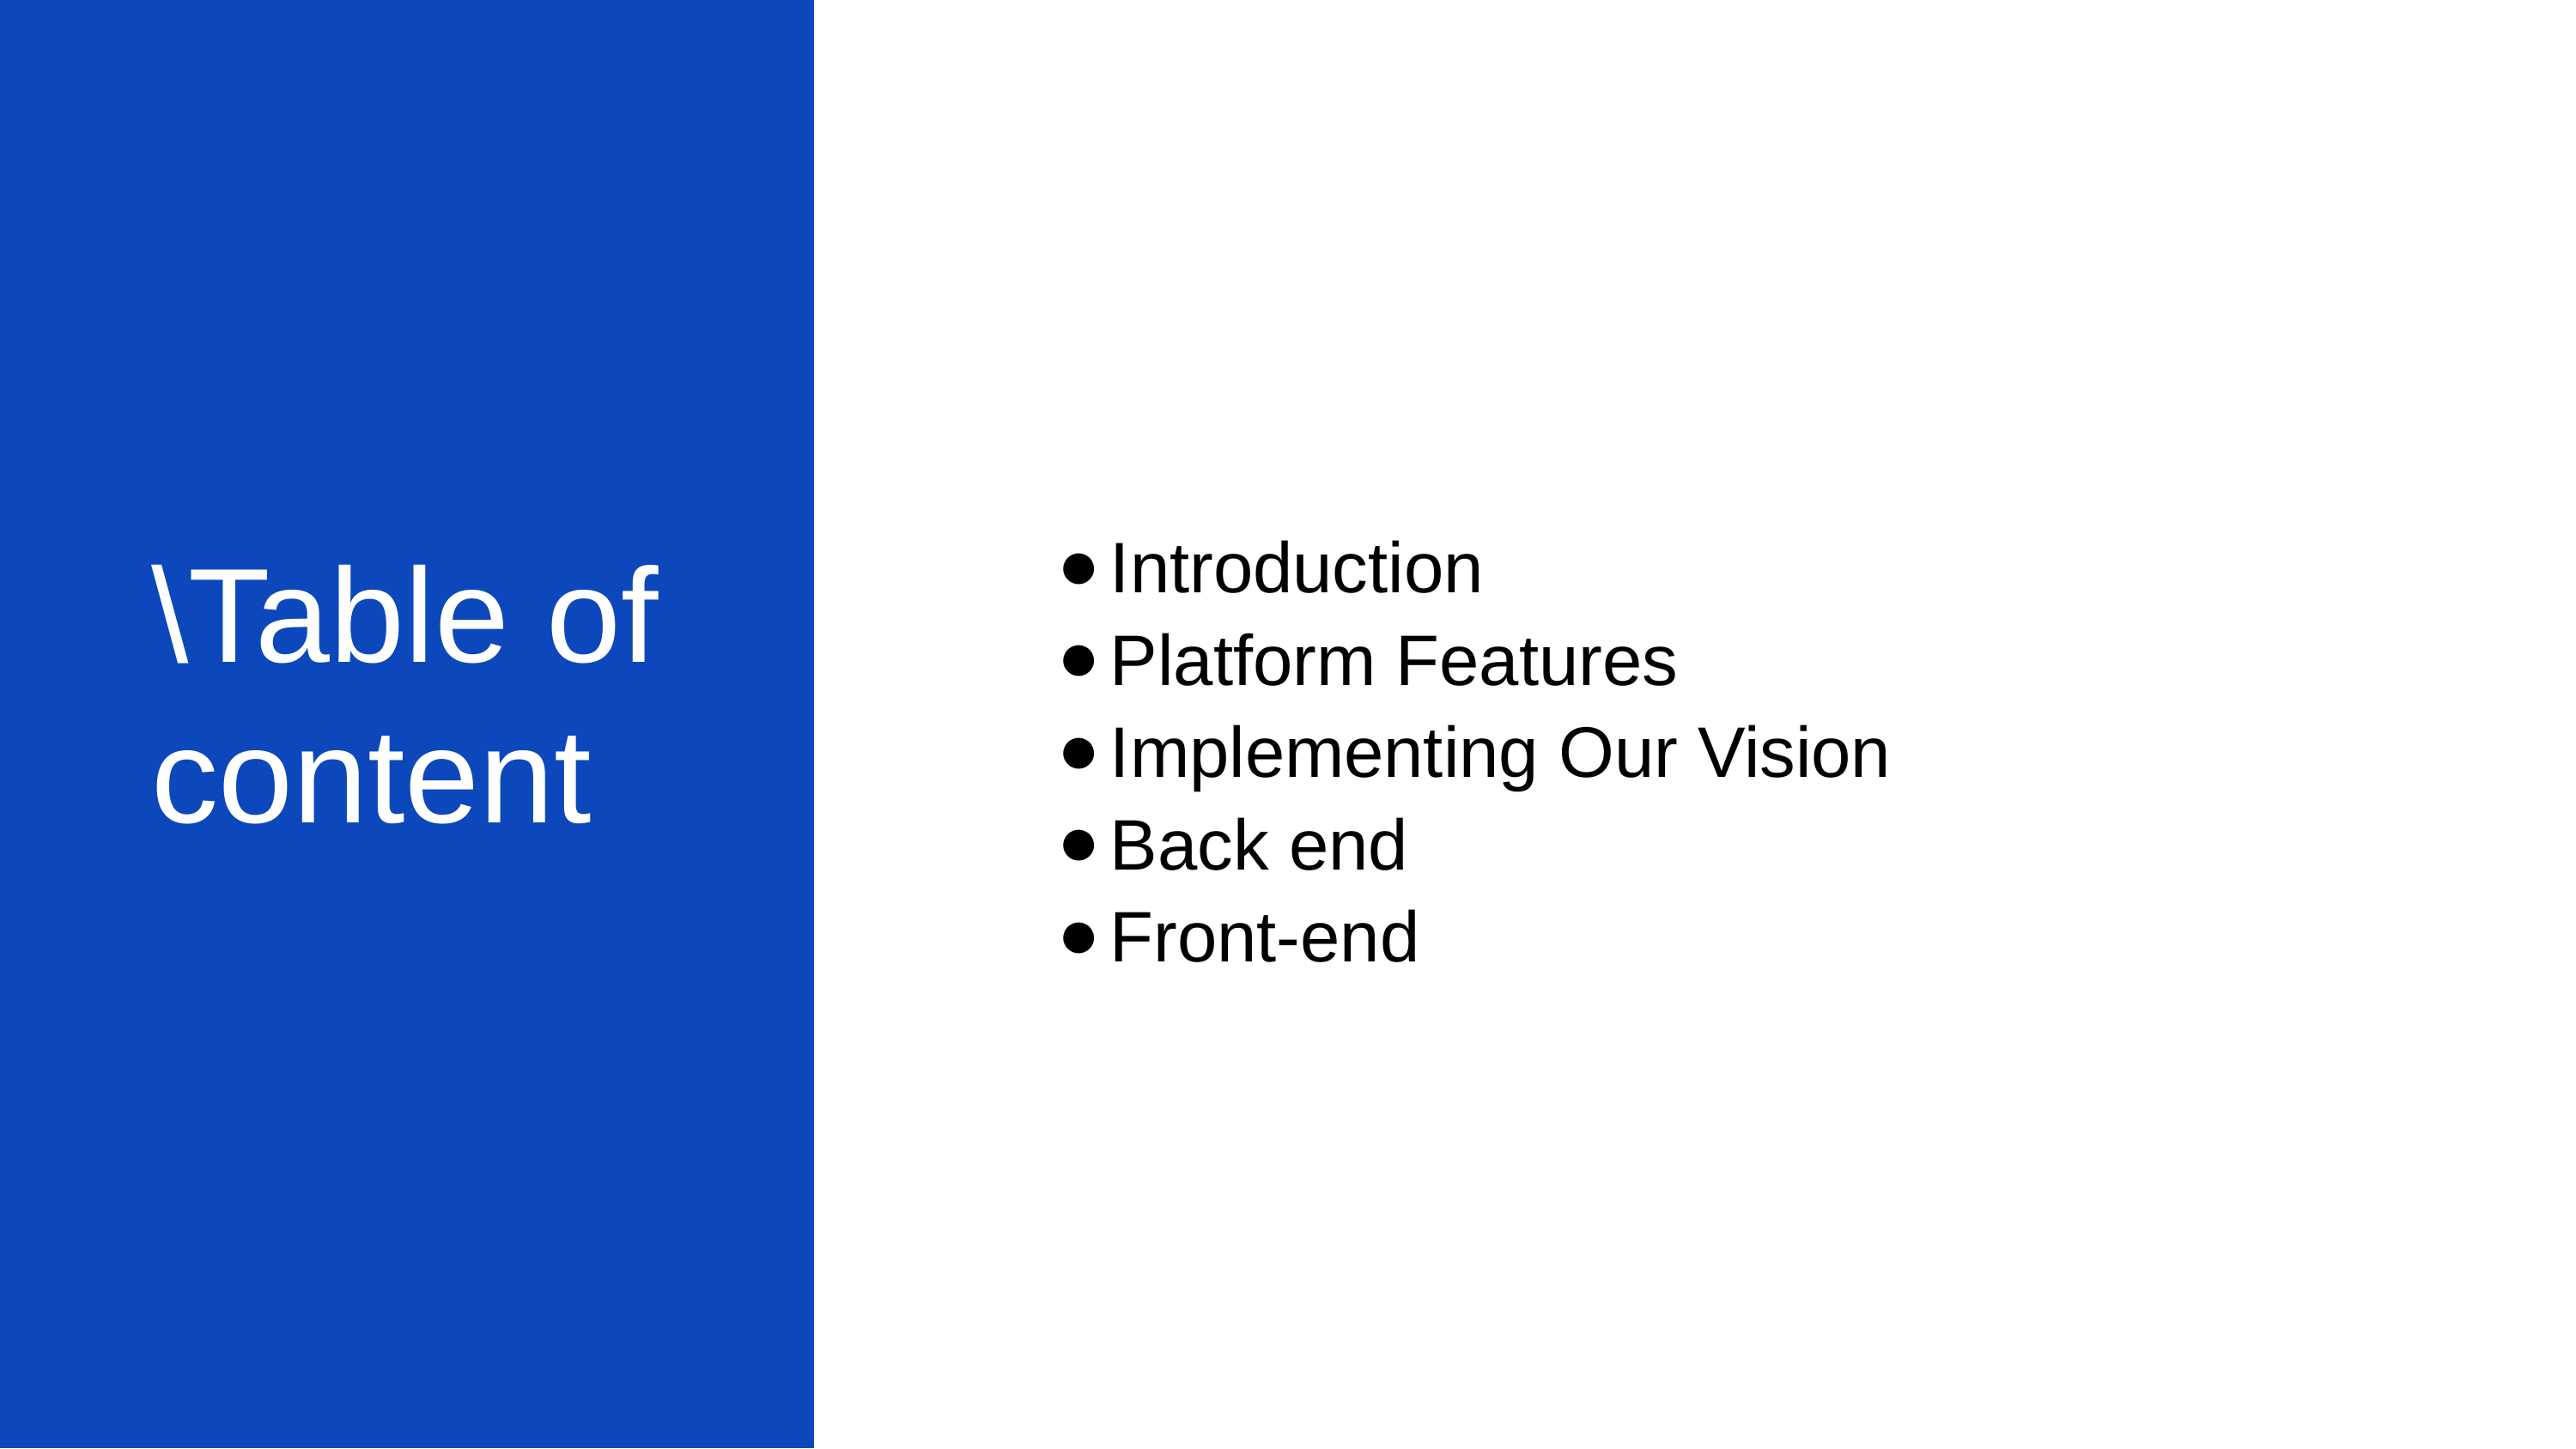

# \Table of content
Introduction
Platform Features
Implementing Our Vision
Back end
Front-end